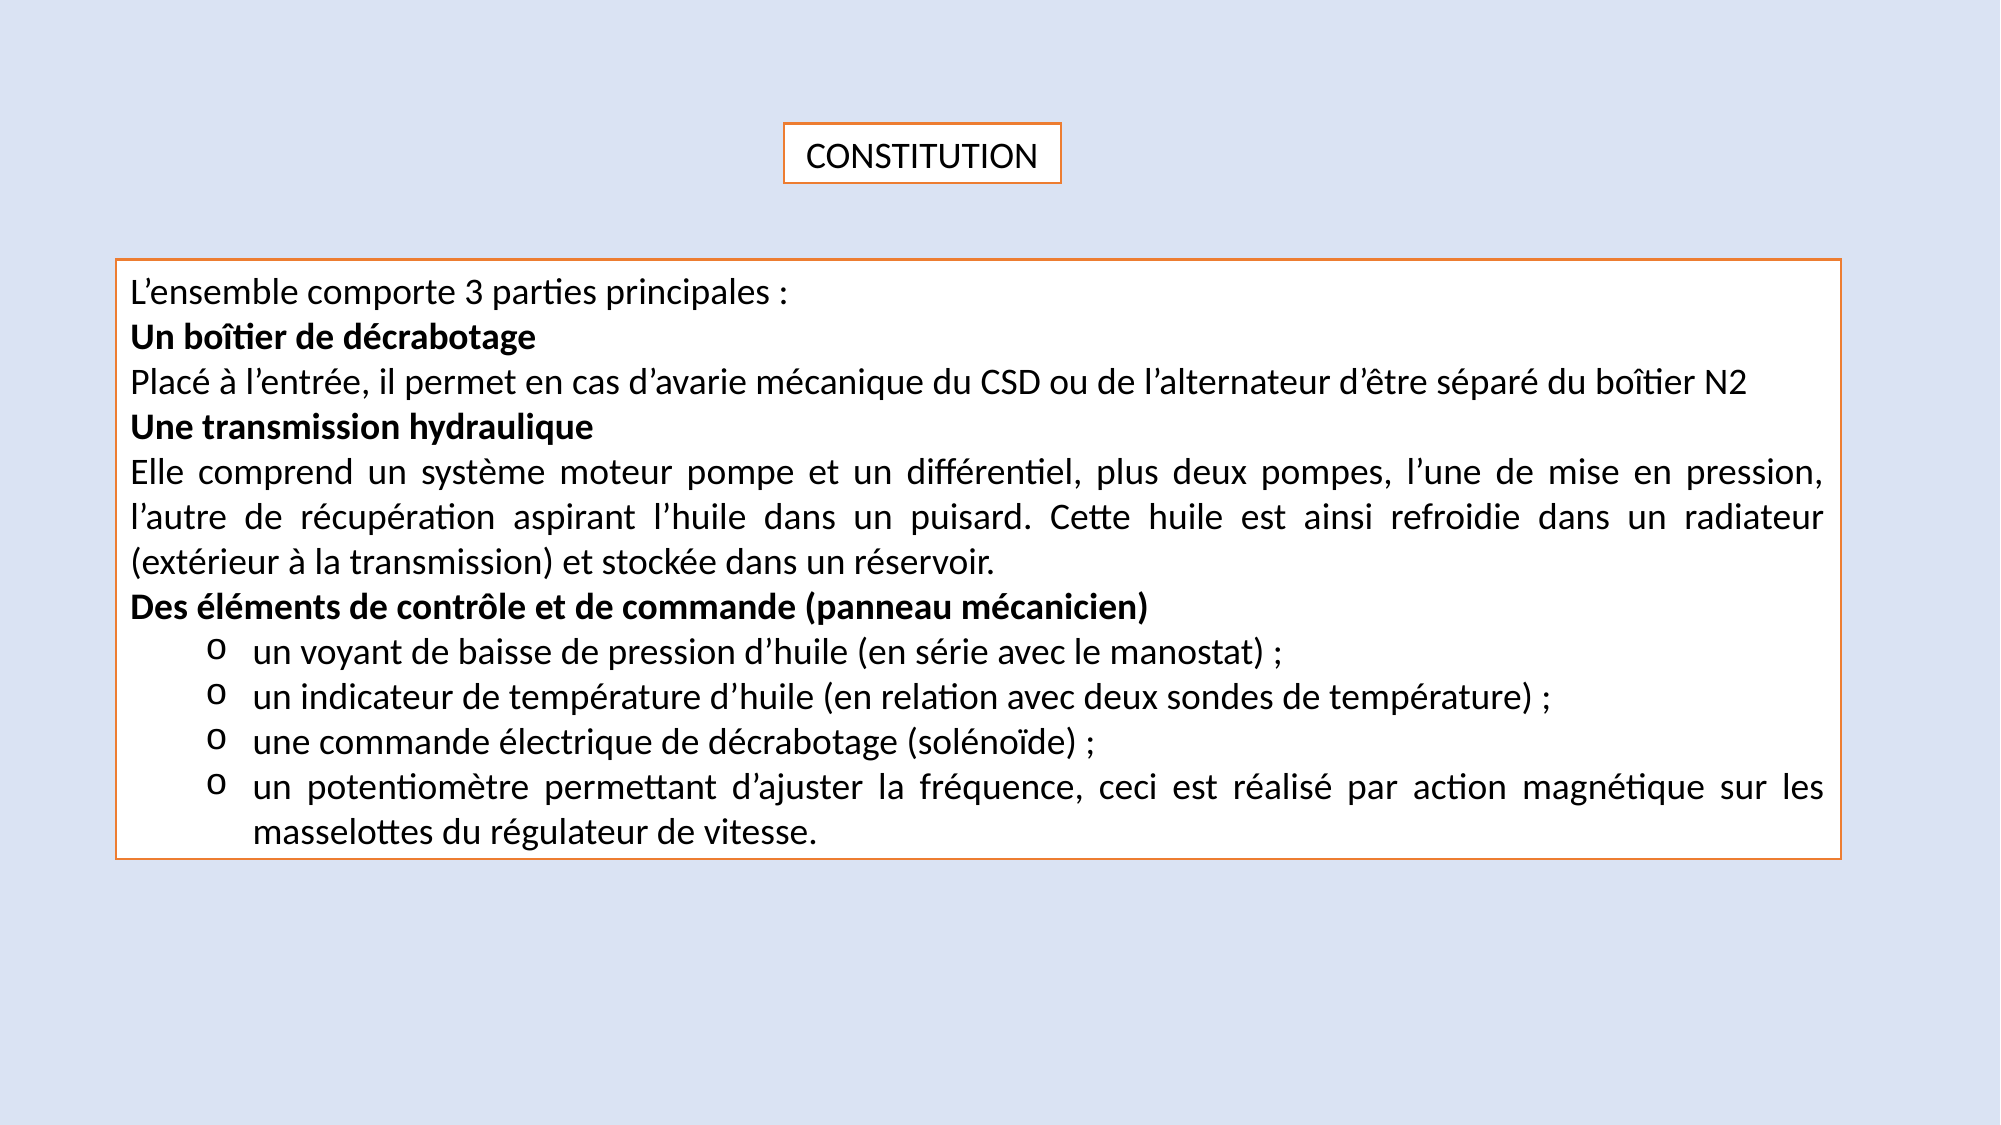

CONSTITUTION
L’ensemble comporte 3 parties principales :
Un boîtier de décrabotage
Placé à l’entrée, il permet en cas d’avarie mécanique du CSD ou de l’alternateur d’être séparé du boîtier N2
Une transmission hydraulique
Elle comprend un système moteur pompe et un différentiel, plus deux pompes, l’une de mise en pression, l’autre de récupération aspirant l’huile dans un puisard. Cette huile est ainsi refroidie dans un radiateur (extérieur à la transmission) et stockée dans un réservoir.
Des éléments de contrôle et de commande (panneau mécanicien)
un voyant de baisse de pression d’huile (en série avec le manostat) ;
un indicateur de température d’huile (en relation avec deux sondes de température) ;
une commande électrique de décrabotage (solénoïde) ;
un potentiomètre permettant d’ajuster la fréquence, ceci est réalisé par action magnétique sur les masselottes du régulateur de vitesse.